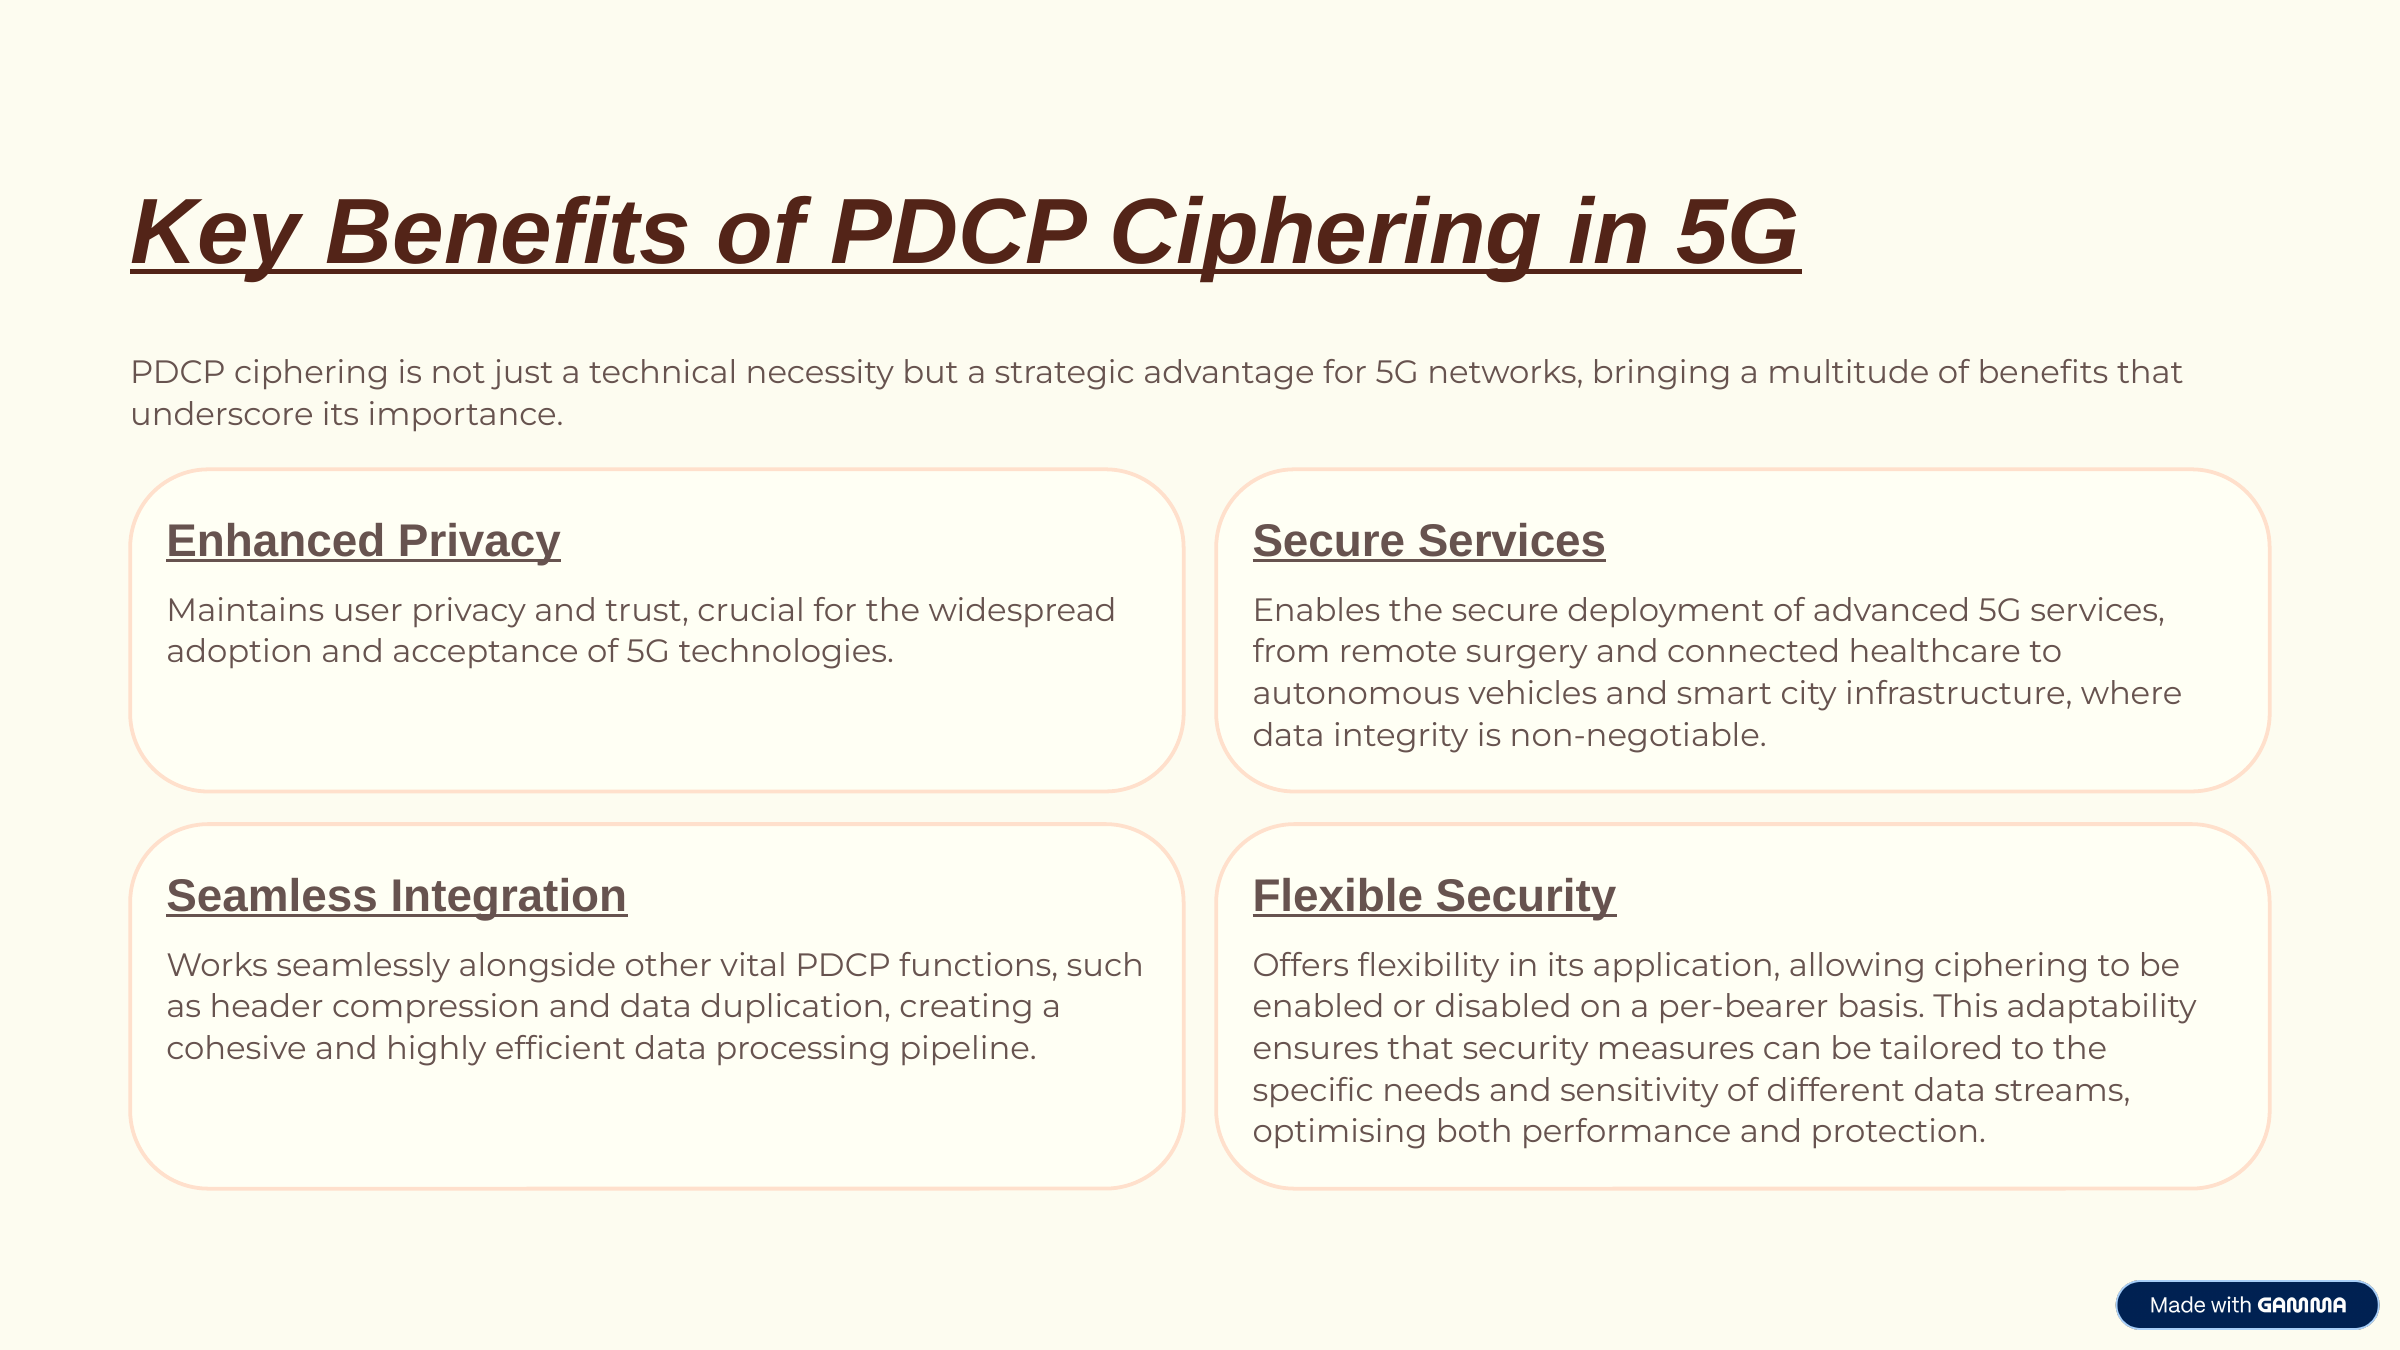

Key Benefits of PDCP Ciphering in 5G
PDCP ciphering is not just a technical necessity but a strategic advantage for 5G networks, bringing a multitude of benefits that underscore its importance.

Enhanced Privacy
Secure Services
Maintains user privacy and trust, crucial for the widespread adoption and acceptance of 5G technologies.
Enables the secure deployment of advanced 5G services, from remote surgery and connected healthcare to autonomous vehicles and smart city infrastructure, where data integrity is non-negotiable.

Seamless Integration
Flexible Security
Works seamlessly alongside other vital PDCP functions, such as header compression and data duplication, creating a cohesive and highly efficient data processing pipeline.
Offers flexibility in its application, allowing ciphering to be enabled or disabled on a per-bearer basis. This adaptability ensures that security measures can be tailored to the specific needs and sensitivity of different data streams, optimising both performance and protection.